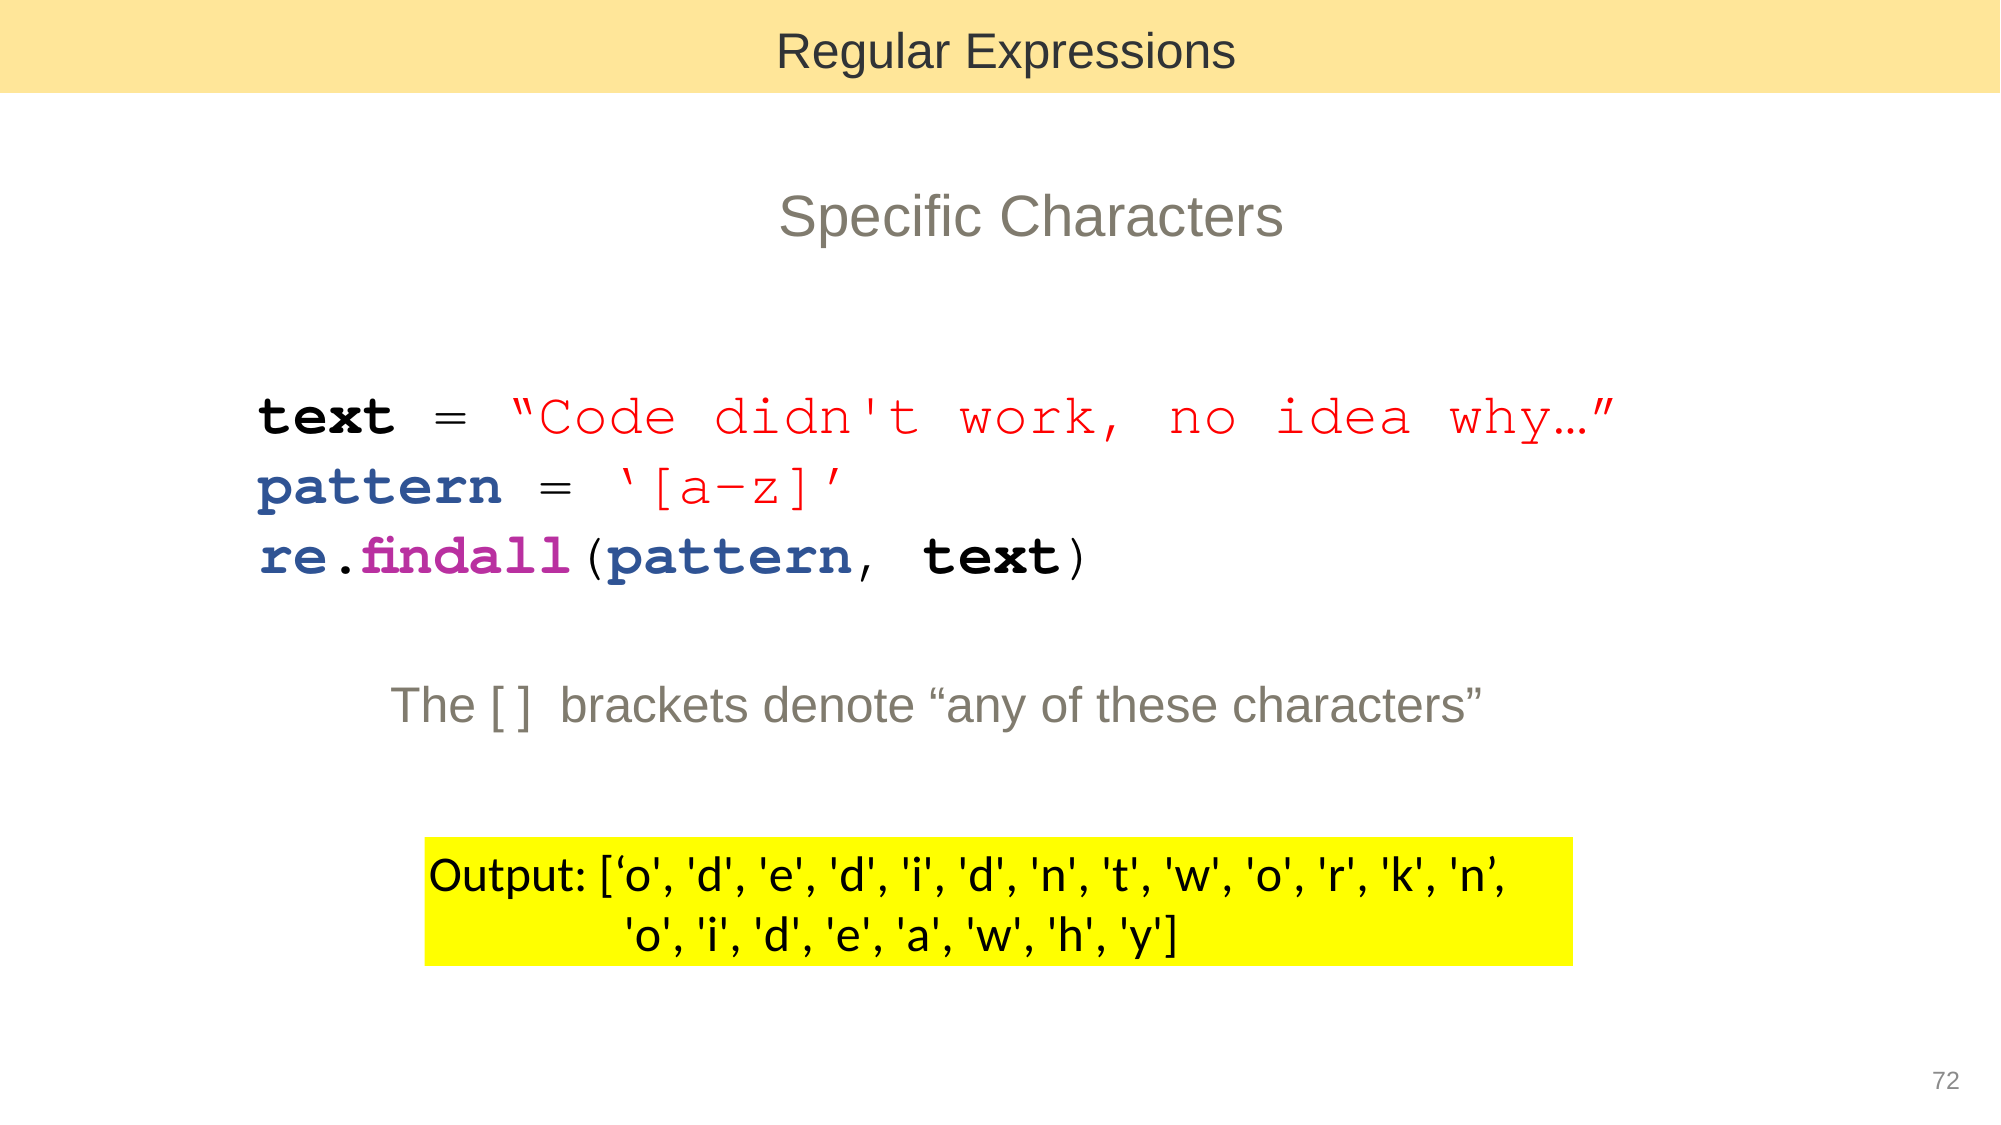

Regular Expressions
Specific Characters
text = “Code didn't work, no idea why…”
pattern = ‘[a-z]’
re.findall(pattern, text)
The [ ]  brackets denote “any of these characters”
Output: [‘o', 'd', 'e', 'd', 'i', 'd', 'n', 't', 'w', 'o', 'r', 'k', 'n’, 	    'o', 'i', 'd', 'e', 'a', 'w', 'h', 'y']
72